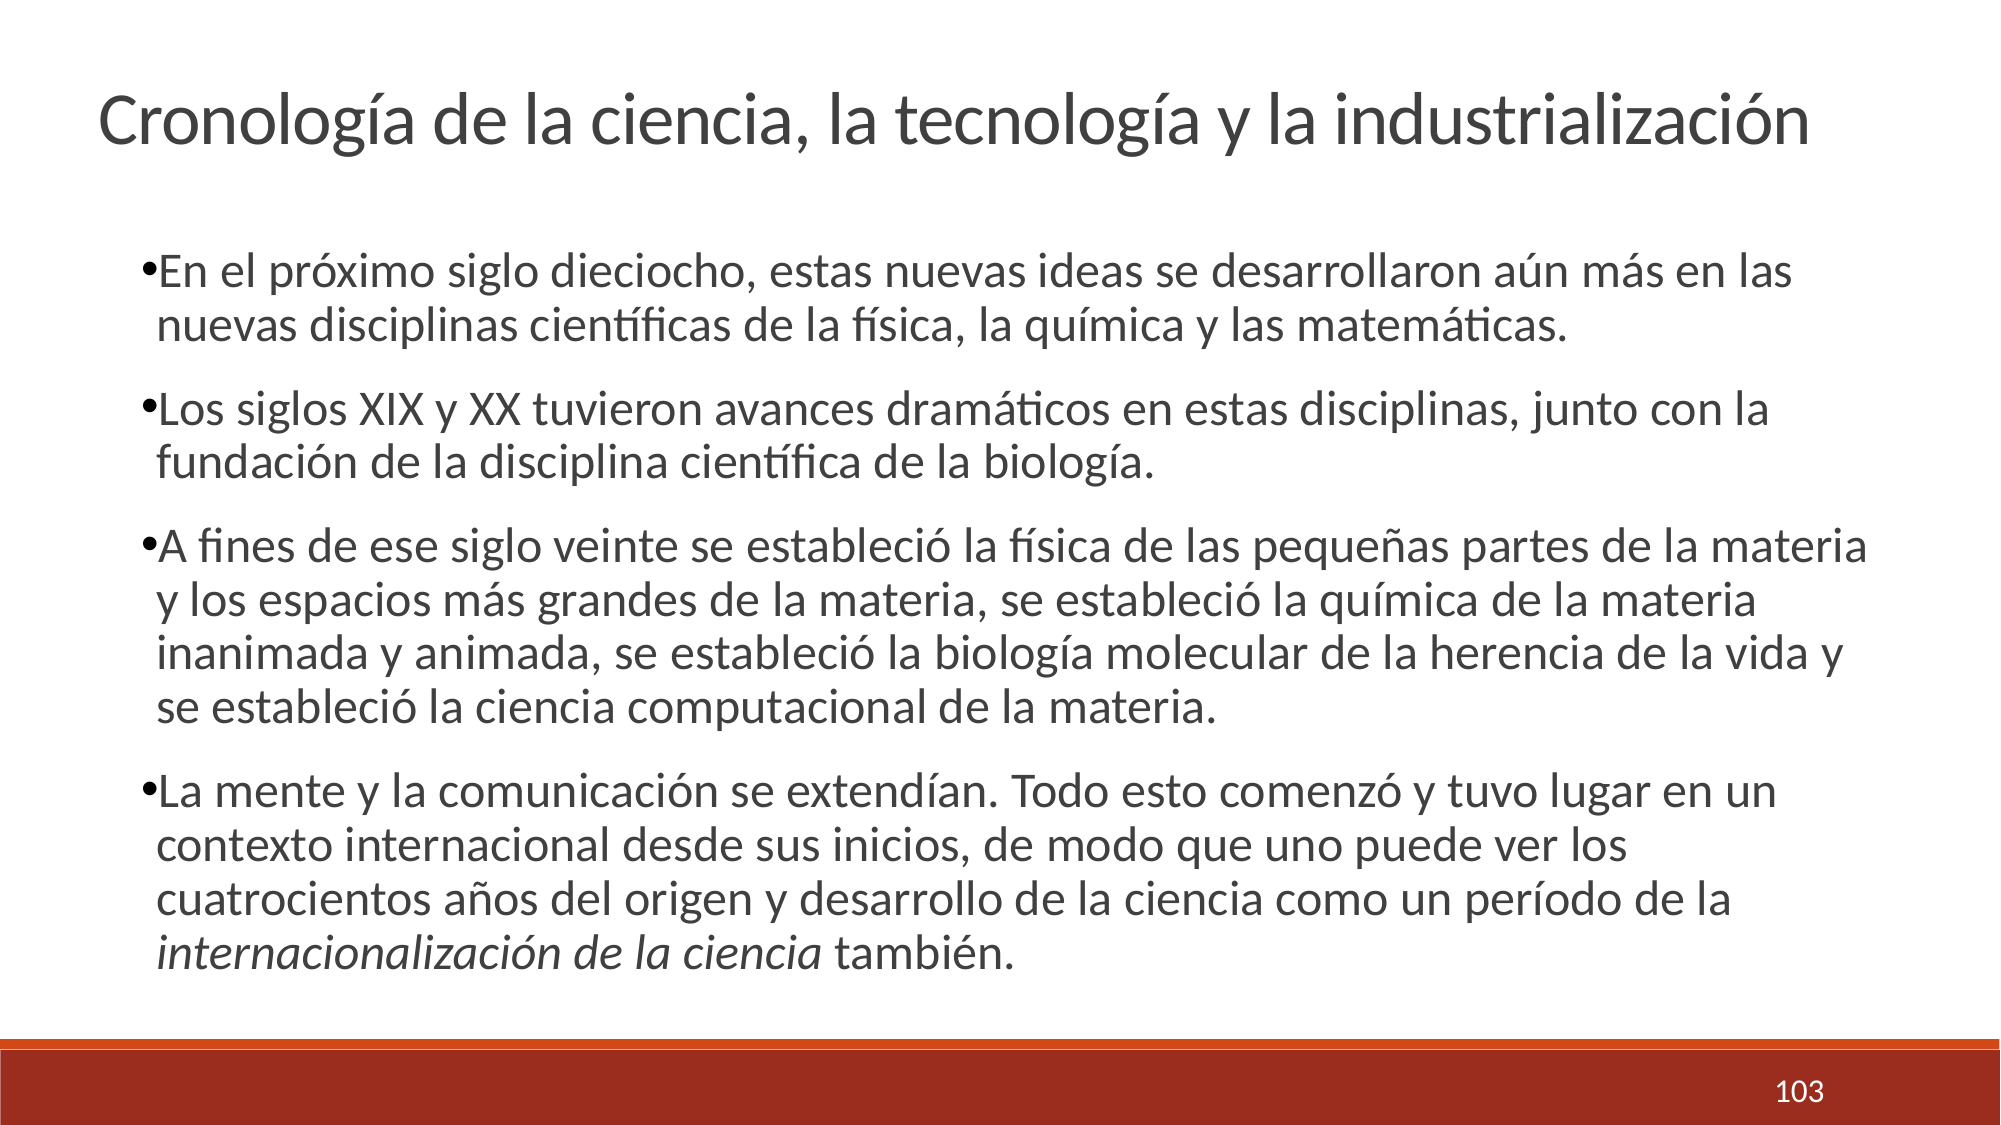

Cronología de la ciencia, la tecnología y la industrialización
En el próximo siglo dieciocho, estas nuevas ideas se desarrollaron aún más en las nuevas disciplinas científicas de la física, la química y las matemáticas.
Los siglos XIX y XX tuvieron avances dramáticos en estas disciplinas, junto con la fundación de la disciplina científica de la biología.
A fines de ese siglo veinte se estableció la física de las pequeñas partes de la materia y los espacios más grandes de la materia, se estableció la química de la materia inanimada y animada, se estableció la biología molecular de la herencia de la vida y se estableció la ciencia computacional de la materia.
La mente y la comunicación se extendían. Todo esto comenzó y tuvo lugar en un contexto internacional desde sus inicios, de modo que uno puede ver los cuatrocientos años del origen y desarrollo de la ciencia como un período de la internacionalización de la ciencia también.
103